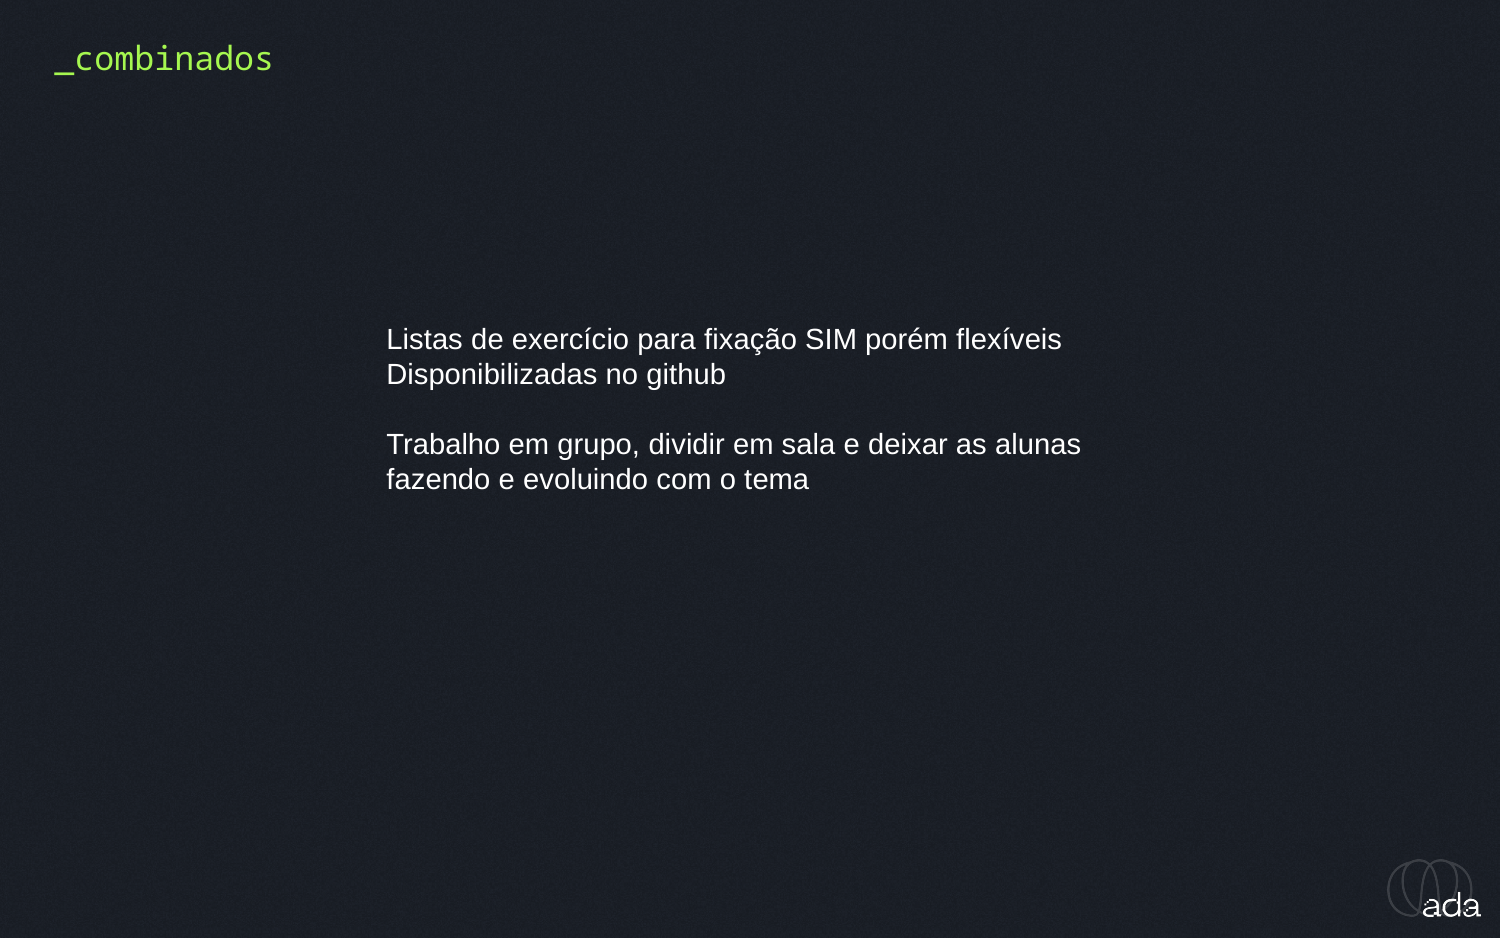

_combinados
Listas de exercício para fixação SIM porém flexíveis
Disponibilizadas no github

Trabalho em grupo, dividir em sala e deixar as alunas fazendo e evoluindo com o tema